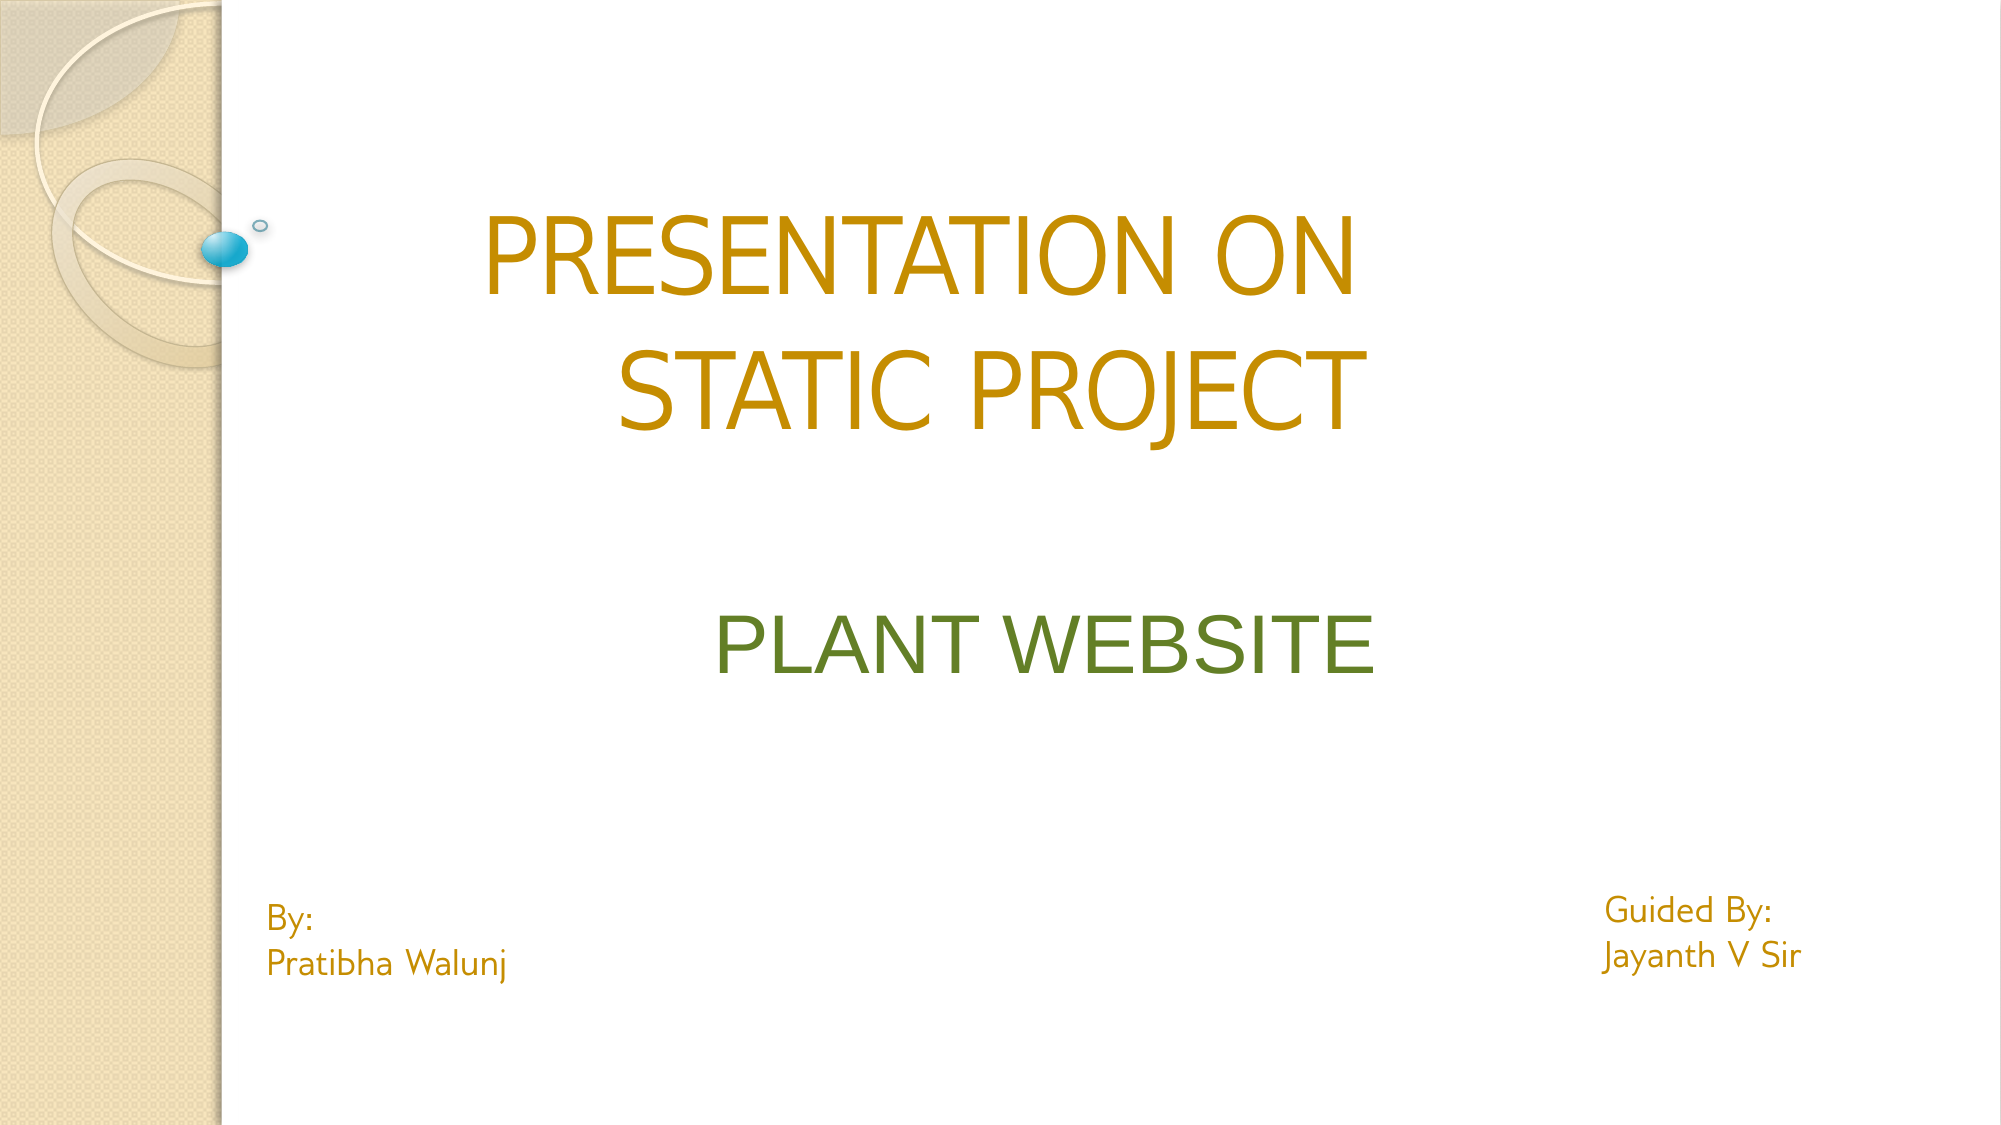

PRESENTATION ON
        STATIC PROJECT

             PLANT WEBSITE
Guided By:
Jayanth V Sir
By:
Pratibha Walunj